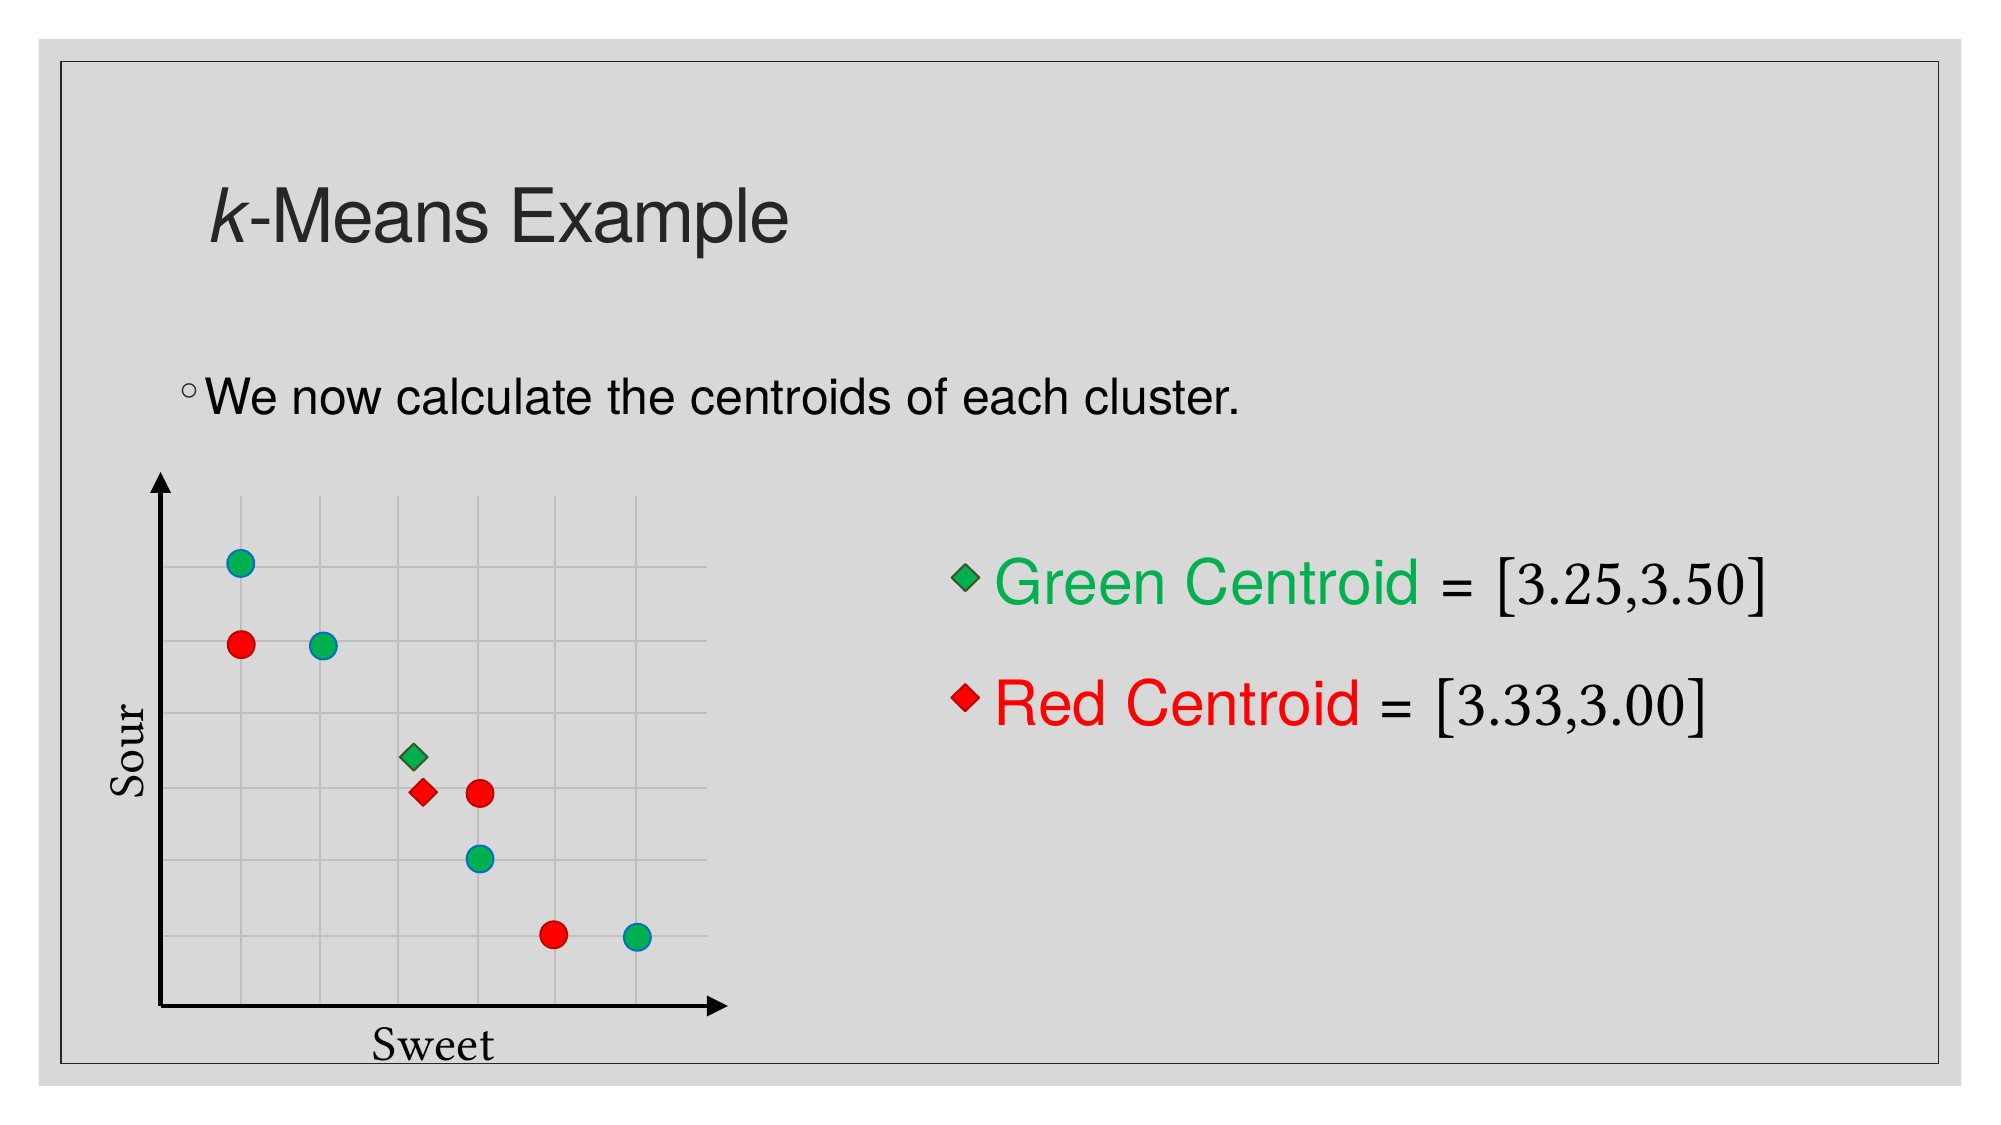

# k-Means Example
We now calculate the centroids of each cluster.
Sour
Sweet

Green Centroid = [3.25,3.50]

Red Centroid = [3.33,3.00]